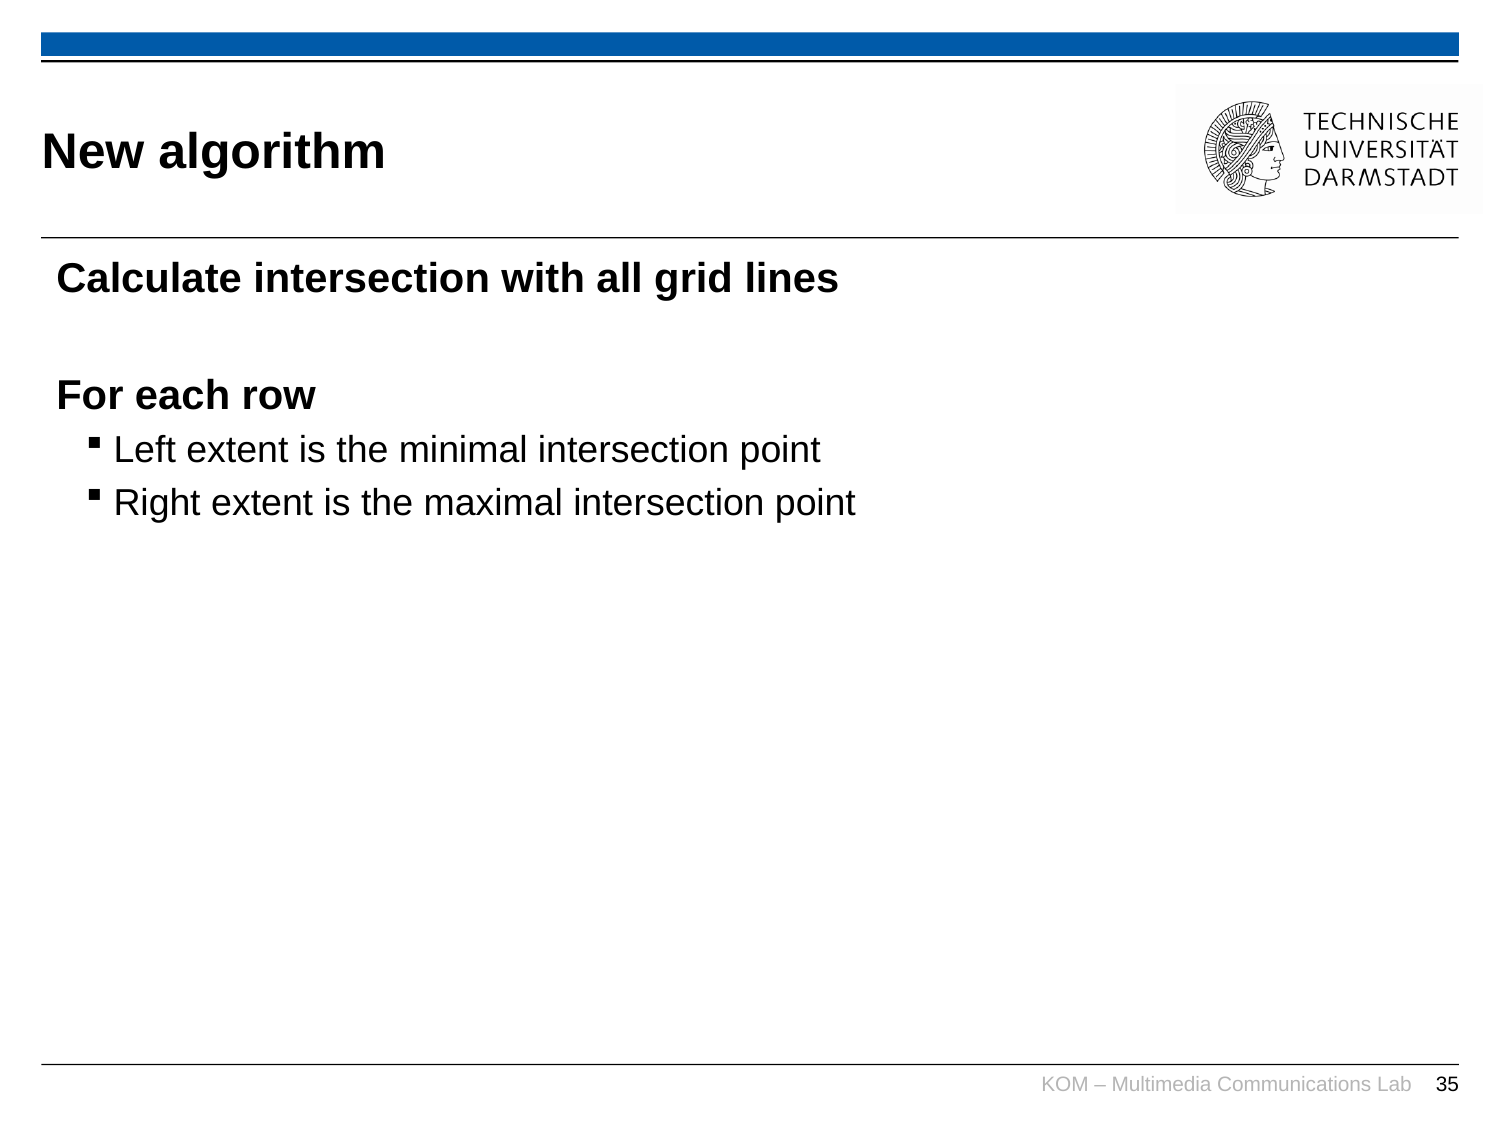

# New algorithm
Calculate intersection with all grid lines

For each row
Left extent is the minimal intersection point
Right extent is the maximal intersection point